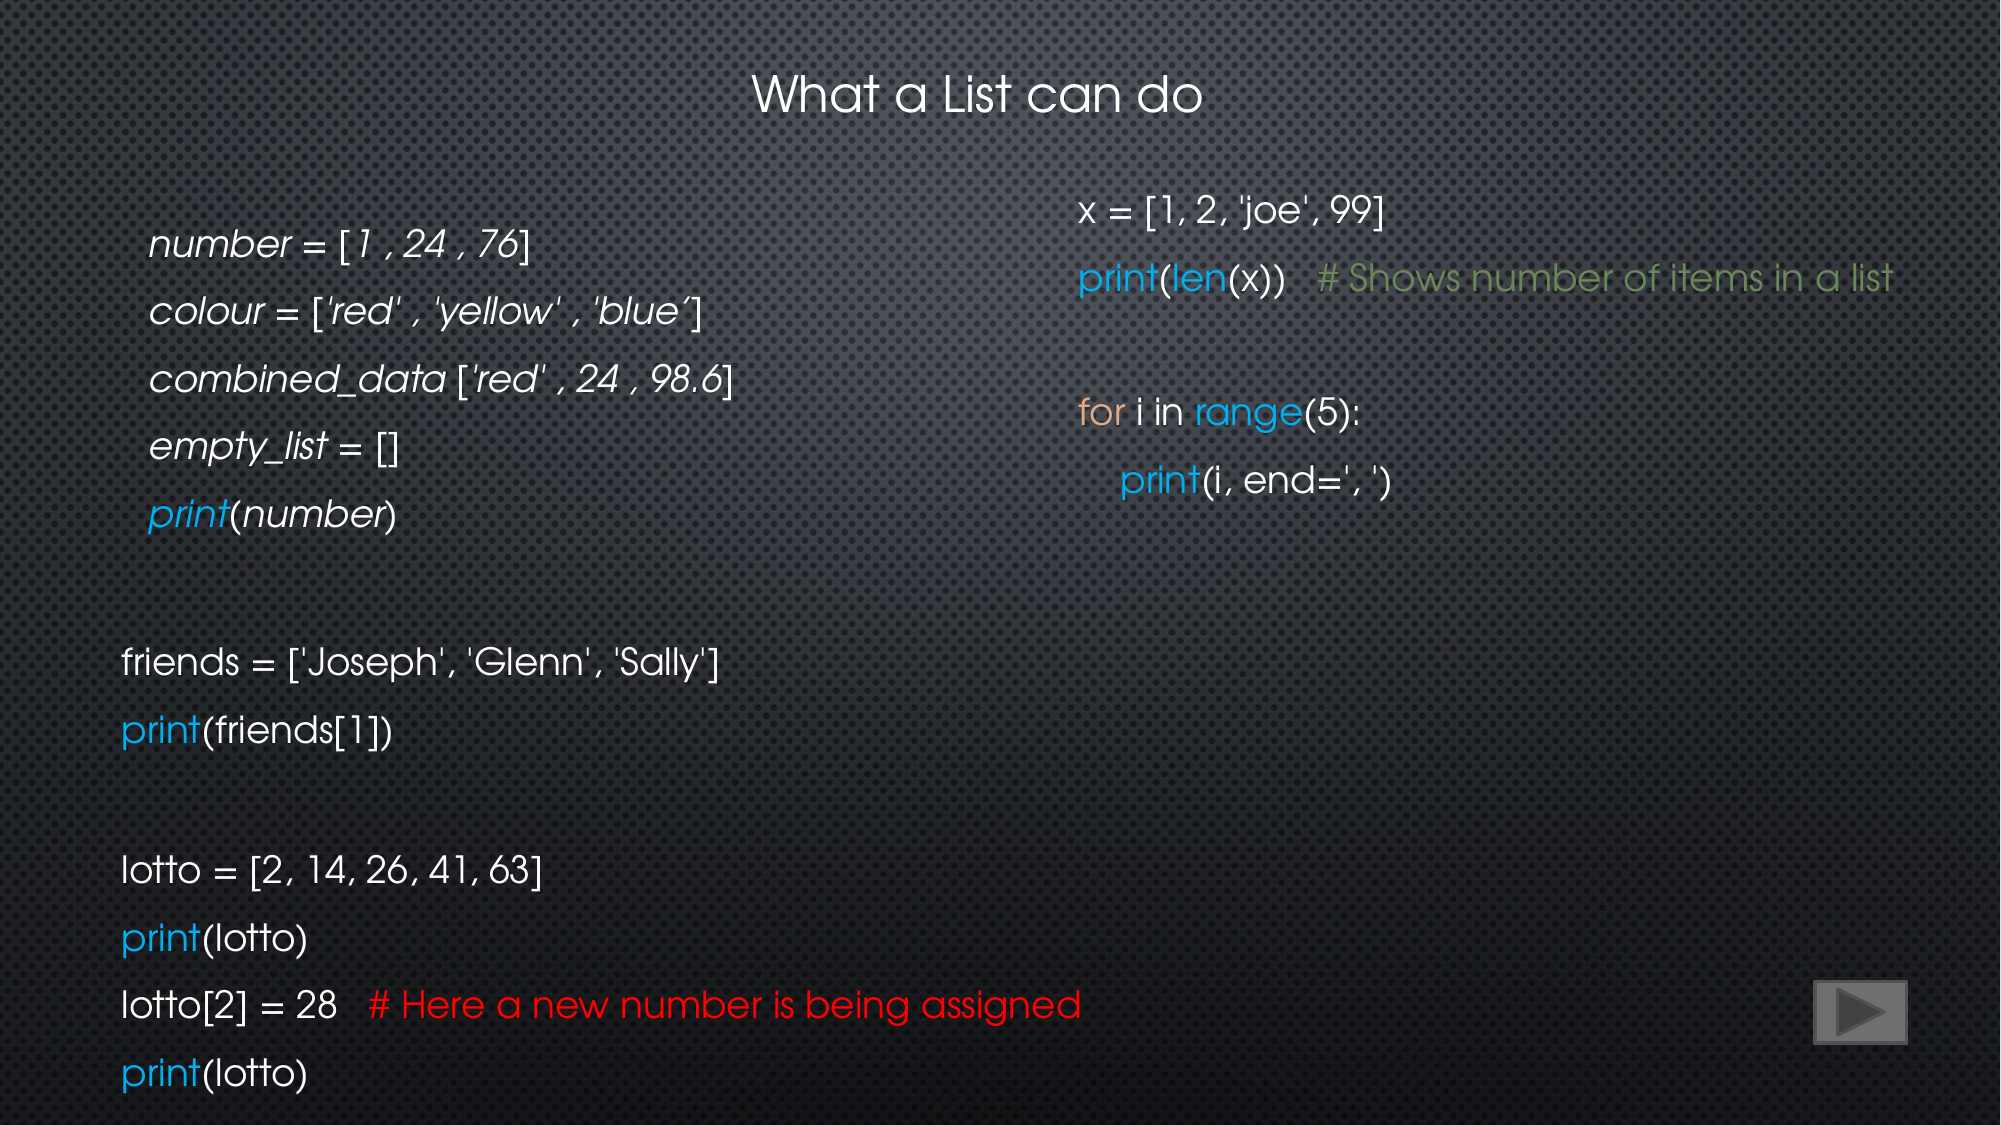

What a List can do
x = [1, 2, 'joe', 99]
print(len(x))   # Shows number of items in a list
number = [1 , 24 , 76]
colour = ['red' , 'yellow' , 'blue’]
combined_data ['red' , 24 , 98.6]
empty_list = []
print(number)
for i in range(5):
    print(i, end=', ')
friends = ['Joseph', 'Glenn', 'Sally']
print(friends[1])
lotto = [2, 14, 26, 41, 63]
print(lotto)
lotto[2] = 28   # Here a new number is being assigned
print(lotto)